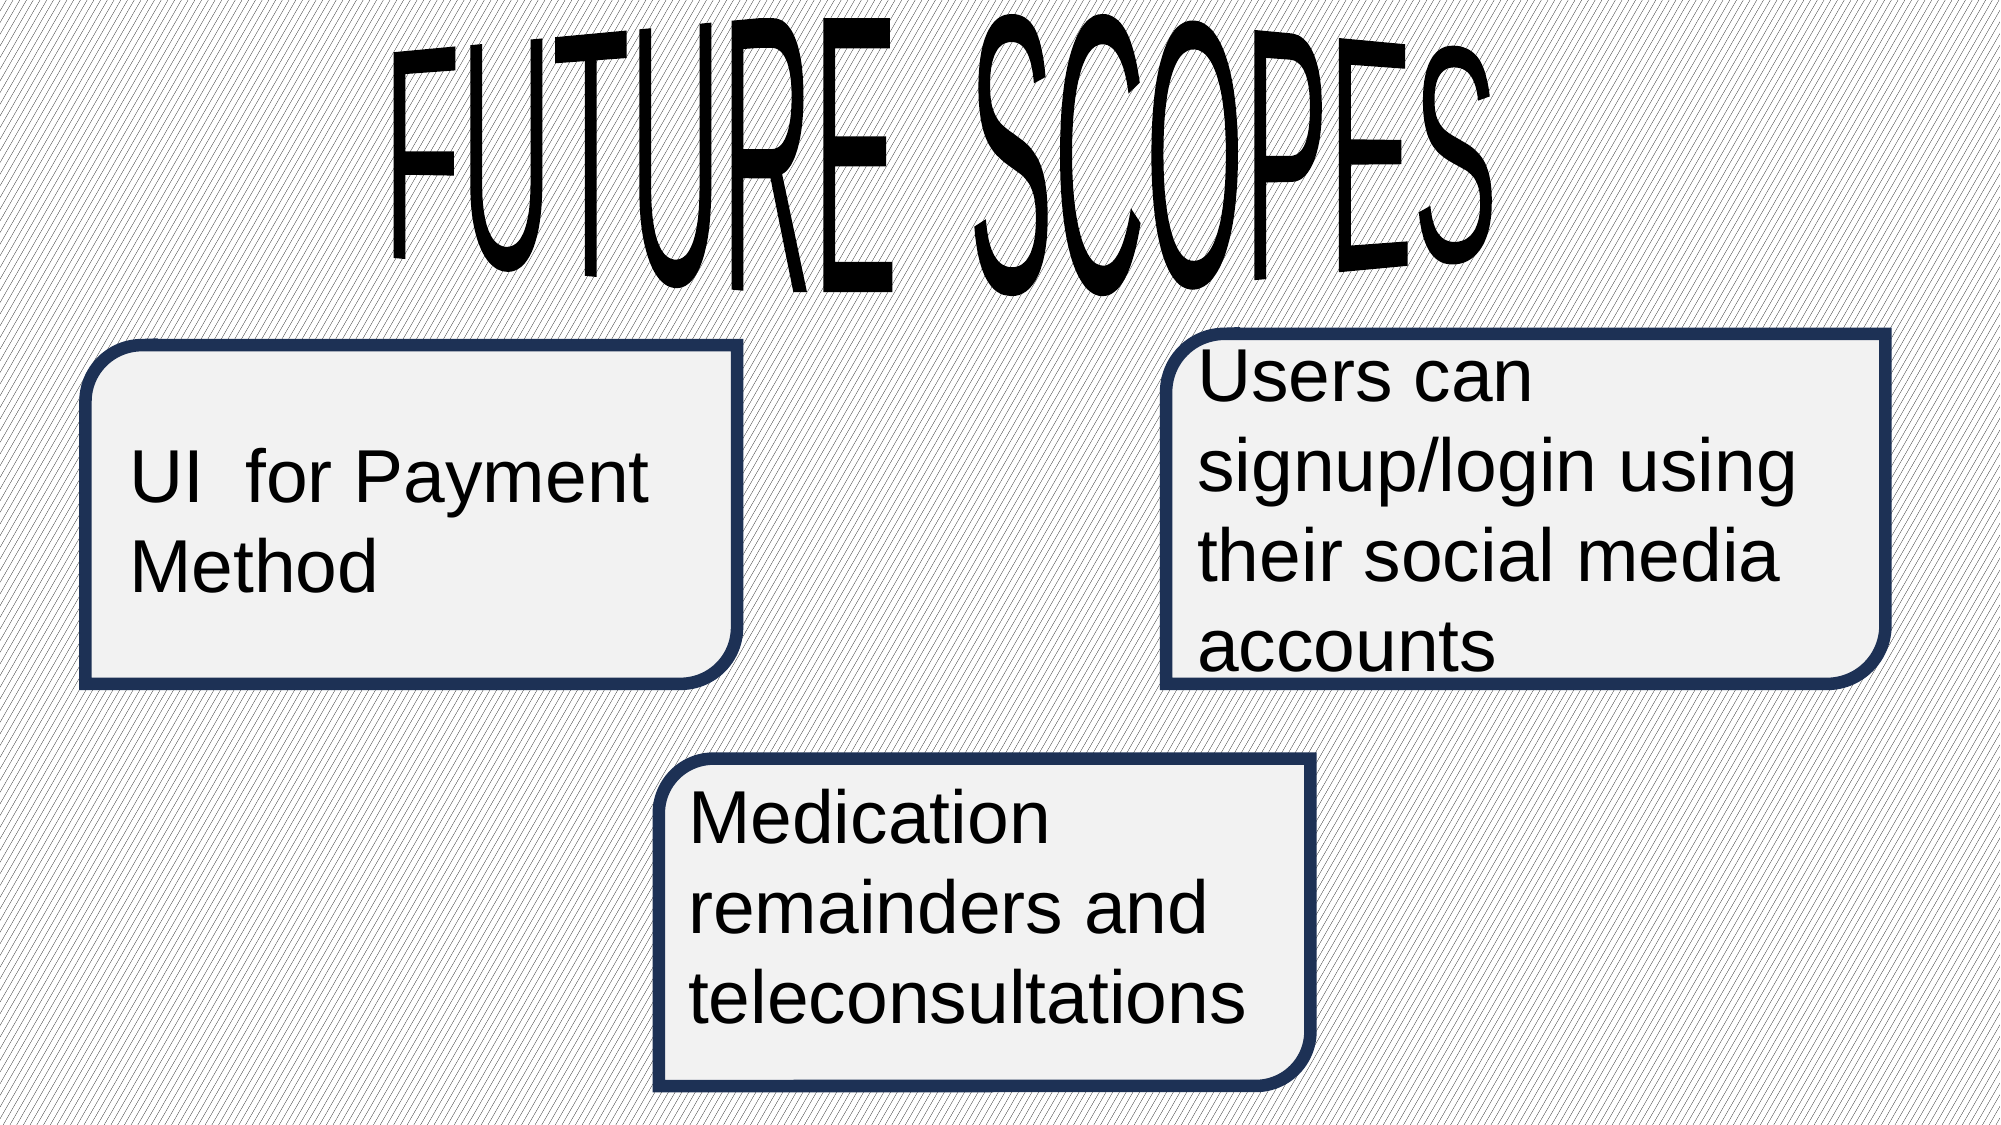

FUTURE  SCOPES
Users can signup/login using their social media accounts

UI  for Payment Method

Medication remainders and teleconsultations